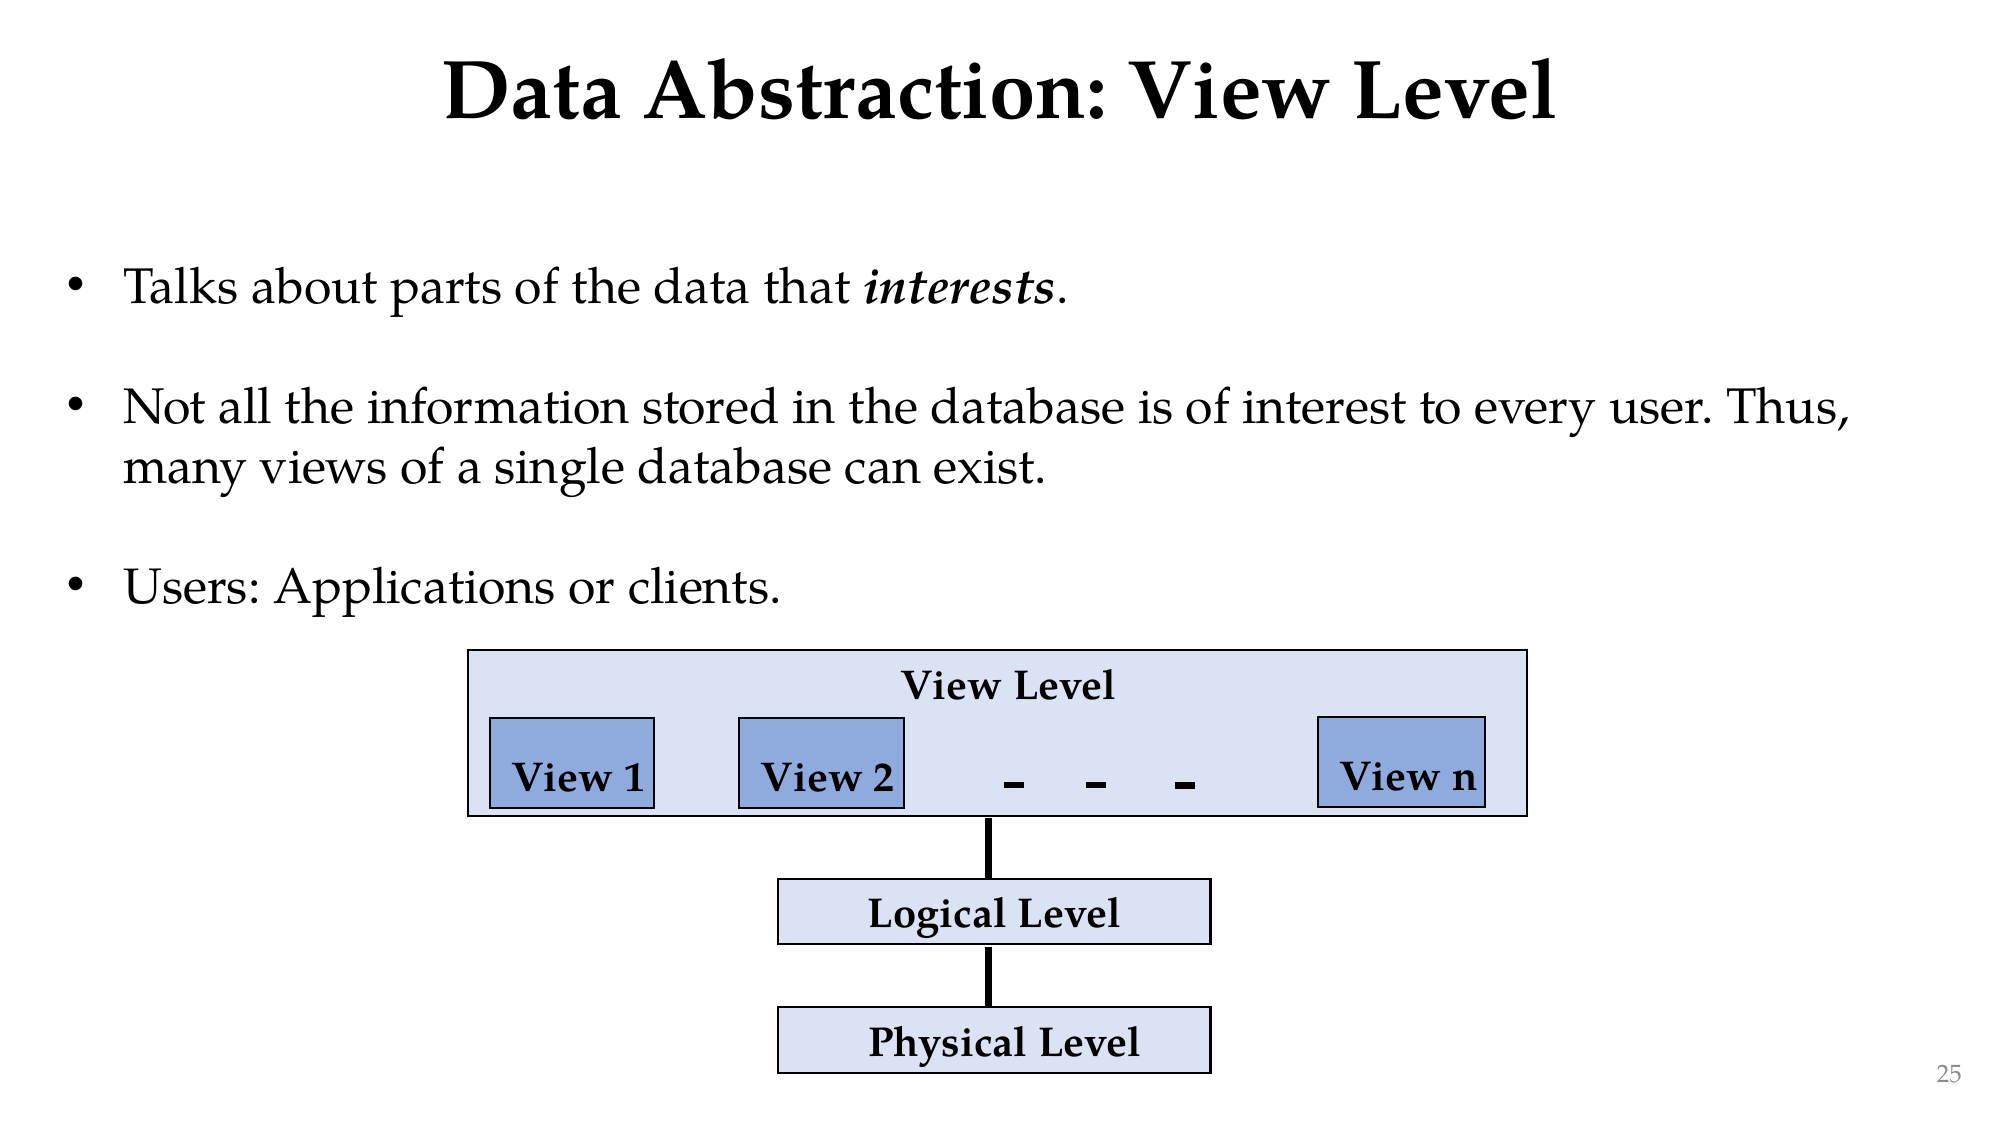

# Data Abstraction: View Level
Talks about parts of the data that interests.

Not all the information stored in the database is of interest to every user. Thus, many views of a single database can exist.

Users: Applications or clients.

View Level

View n
View 1
View 2

Logical Level

Physical Level

25